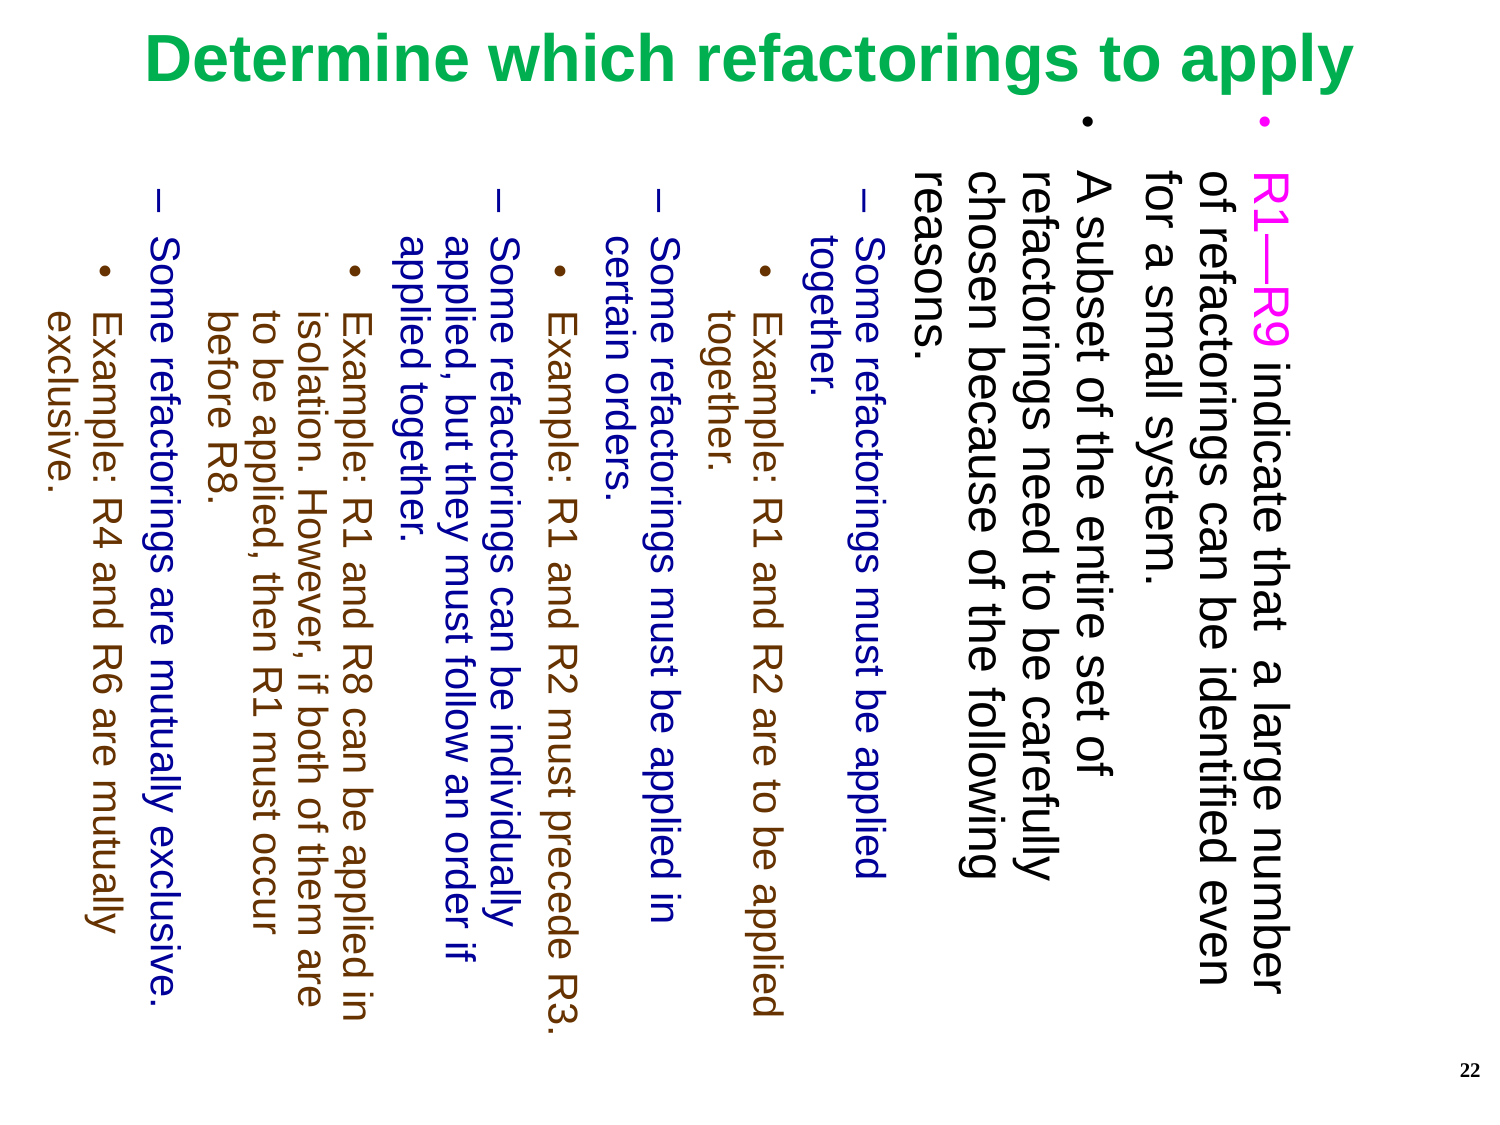

Determine which refactorings to apply
R1—R9 indicate that  a large number of refactorings can be identified even for a small system.
A subset of the entire set of refactorings need to be carefully chosen because of the following reasons.
Some refactorings must be applied together.
Example: R1 and R2 are to be applied together.
Some refactorings must be applied in certain orders.
Example: R1 and R2 must precede R3.
Some refactorings can be individually applied, but they must follow an order if applied together.
Example: R1 and R8 can be applied in isolation. However, if both of them are to be applied, then R1 must occur before R8.
Some refactorings are mutually exclusive.
Example: R4 and R6 are mutually exclusive.
22